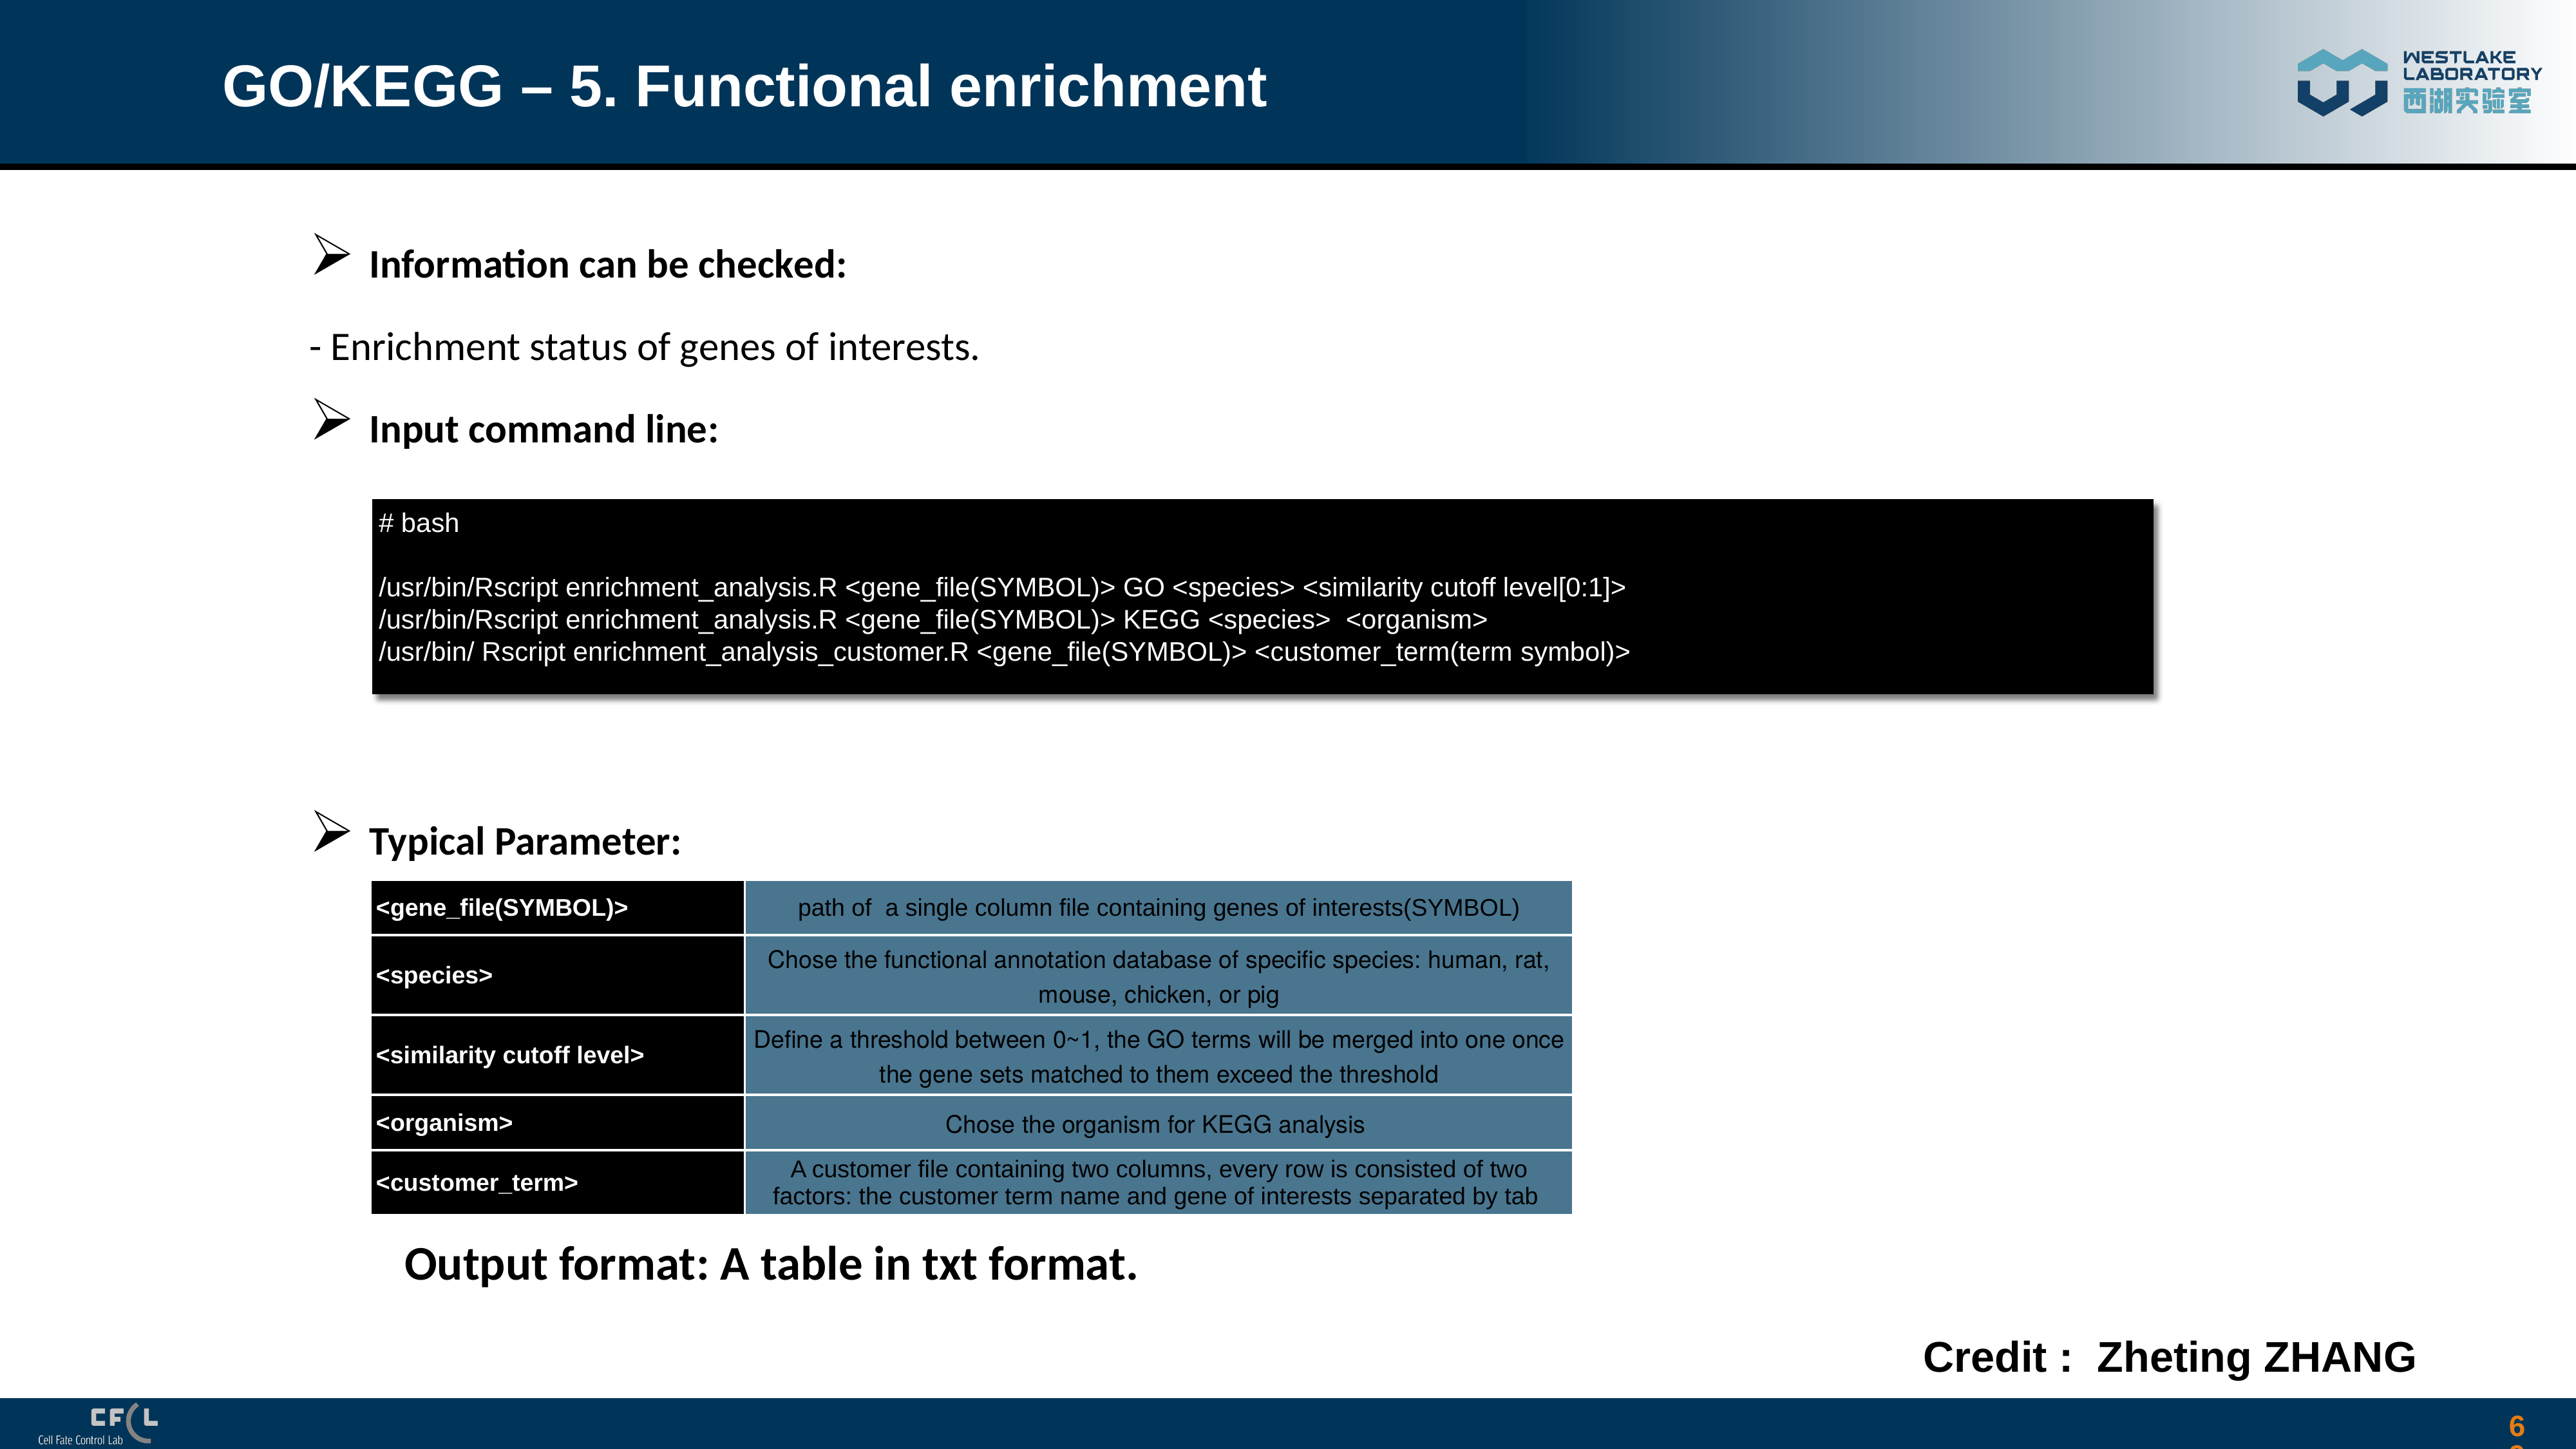

# GO/KEGG – 5. Functional enrichment
Information can be checked:
- Enrichment status of genes of interests.
Input command line:

Typical Parameter:
# bash

/usr/bin/Rscript enrichment_analysis.R <gene_file(SYMBOL)> GO <species> <similarity cutoff level[0:1]>
/usr/bin/Rscript enrichment_analysis.R <gene_file(SYMBOL)> KEGG <species>  <organism>
/usr/bin/ Rscript enrichment_analysis_customer.R <gene_file(SYMBOL)> <customer_term(term symbol)>
| <gene\_file(SYMBOL)> | path of a single column file containing genes of interests(SYMBOL) |
| --- | --- |
| <species> | Chose the functional annotation database of specific species: human, rat, mouse, chicken, or pig |
| <similarity cutoff level> | Define a threshold between 0~1, the GO terms will be merged into one once the gene sets matched to them exceed the threshold |
| <organism> | Chose the organism for KEGG analysis |
| <customer\_term> | A customer file containing two columns, every row is consisted of two factors: the customer term name and gene of interests separated by tab |
Output format: A table in txt format.
Credit :  Zheting ZHANG
69